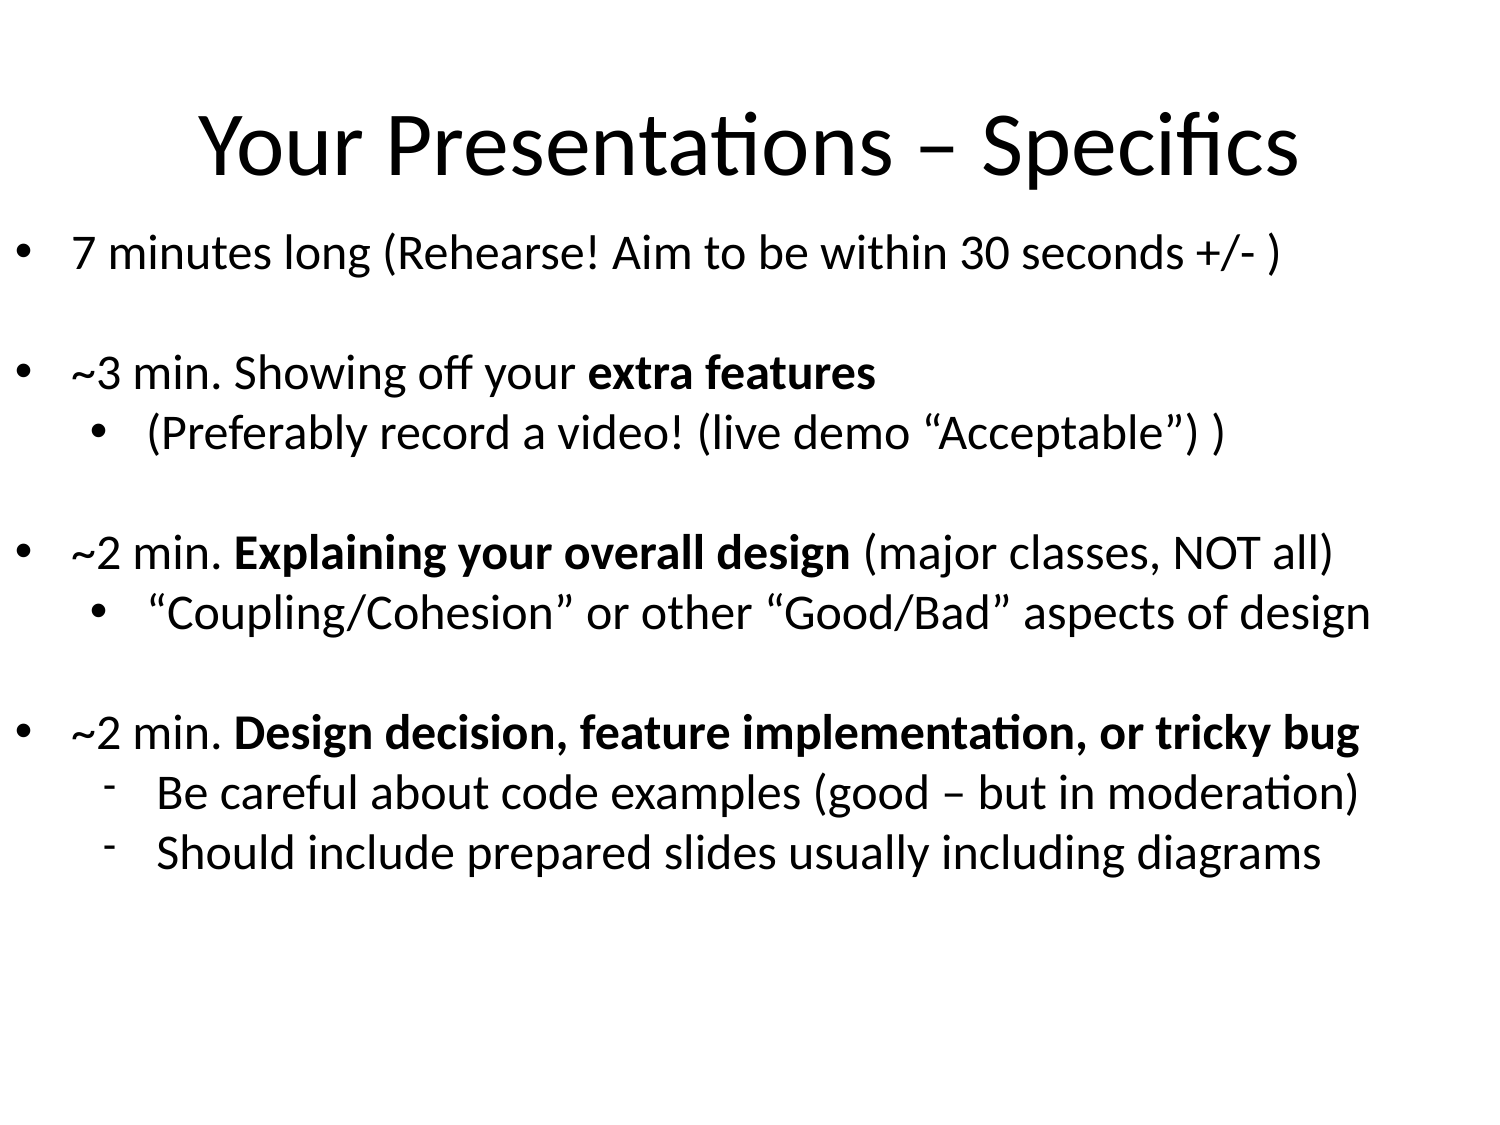

Your Presentations – Specifics
7 minutes long (Rehearse! Aim to be within 30 seconds +/- )

~3 min. Showing off your extra features
(Preferably record a video! (live demo “Acceptable”) )

~2 min. Explaining your overall design (major classes, NOT all)
“Coupling/Cohesion” or other “Good/Bad” aspects of design

~2 min. Design decision, feature implementation, or tricky bug
Be careful about code examples (good – but in moderation)
Should include prepared slides usually including diagrams